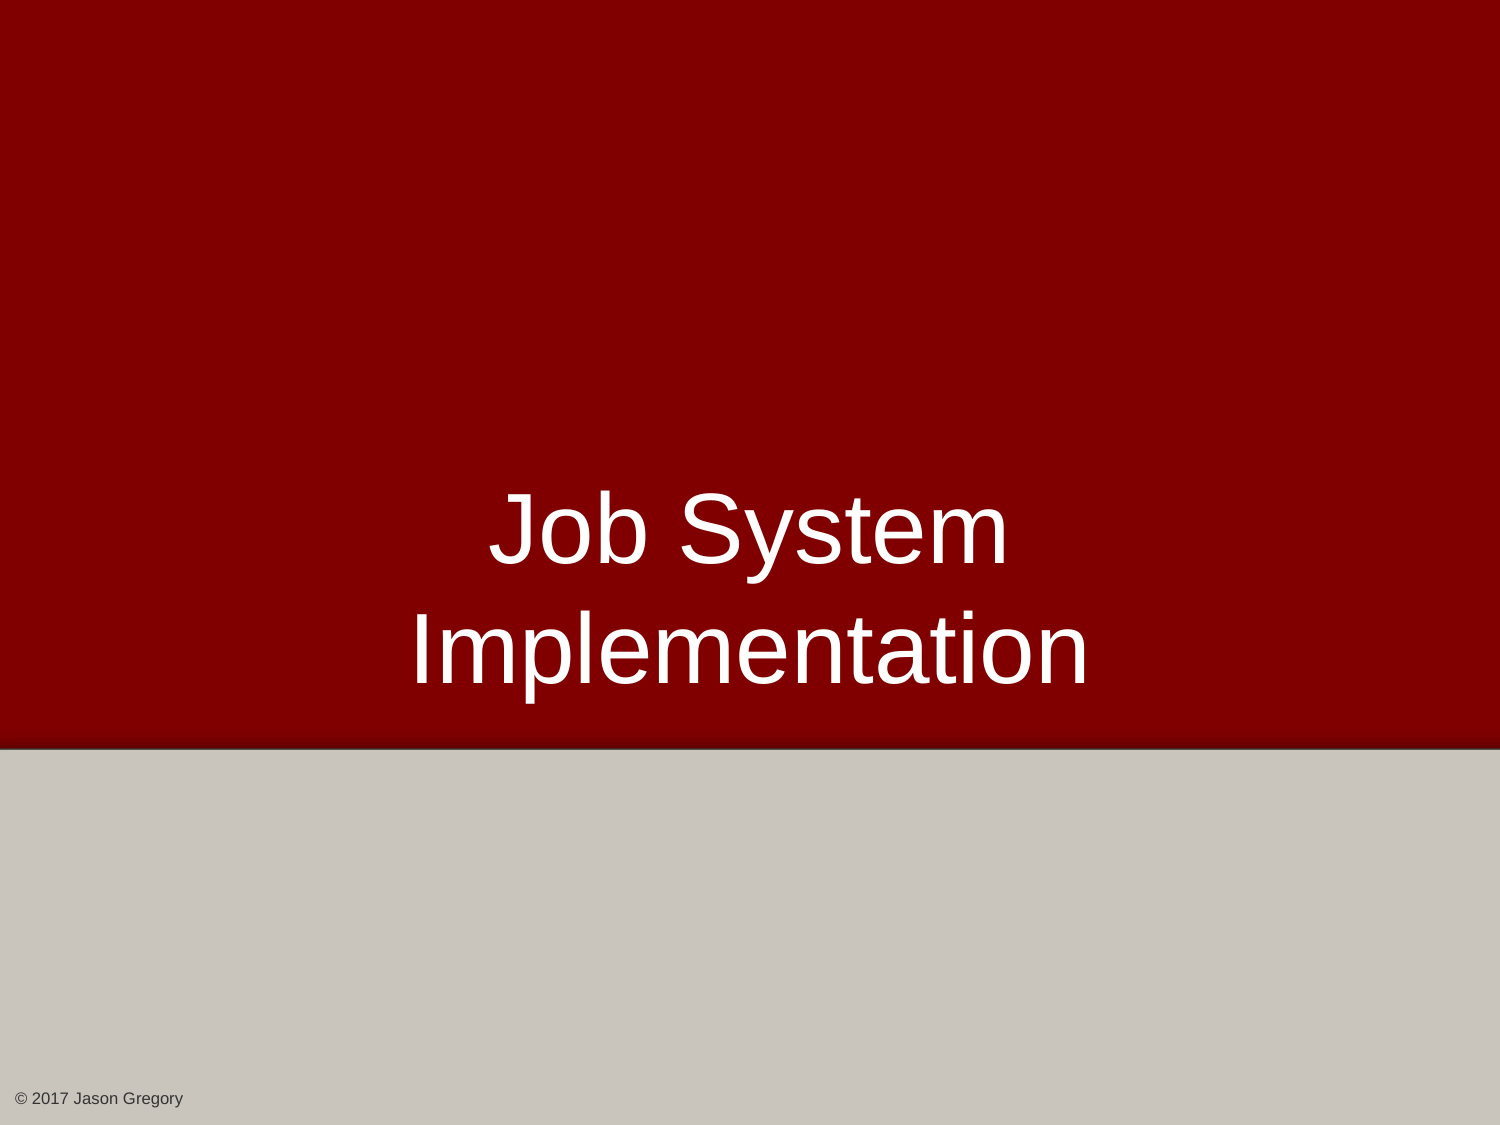

# Job System Implementation

© 2017 Jason Gregory